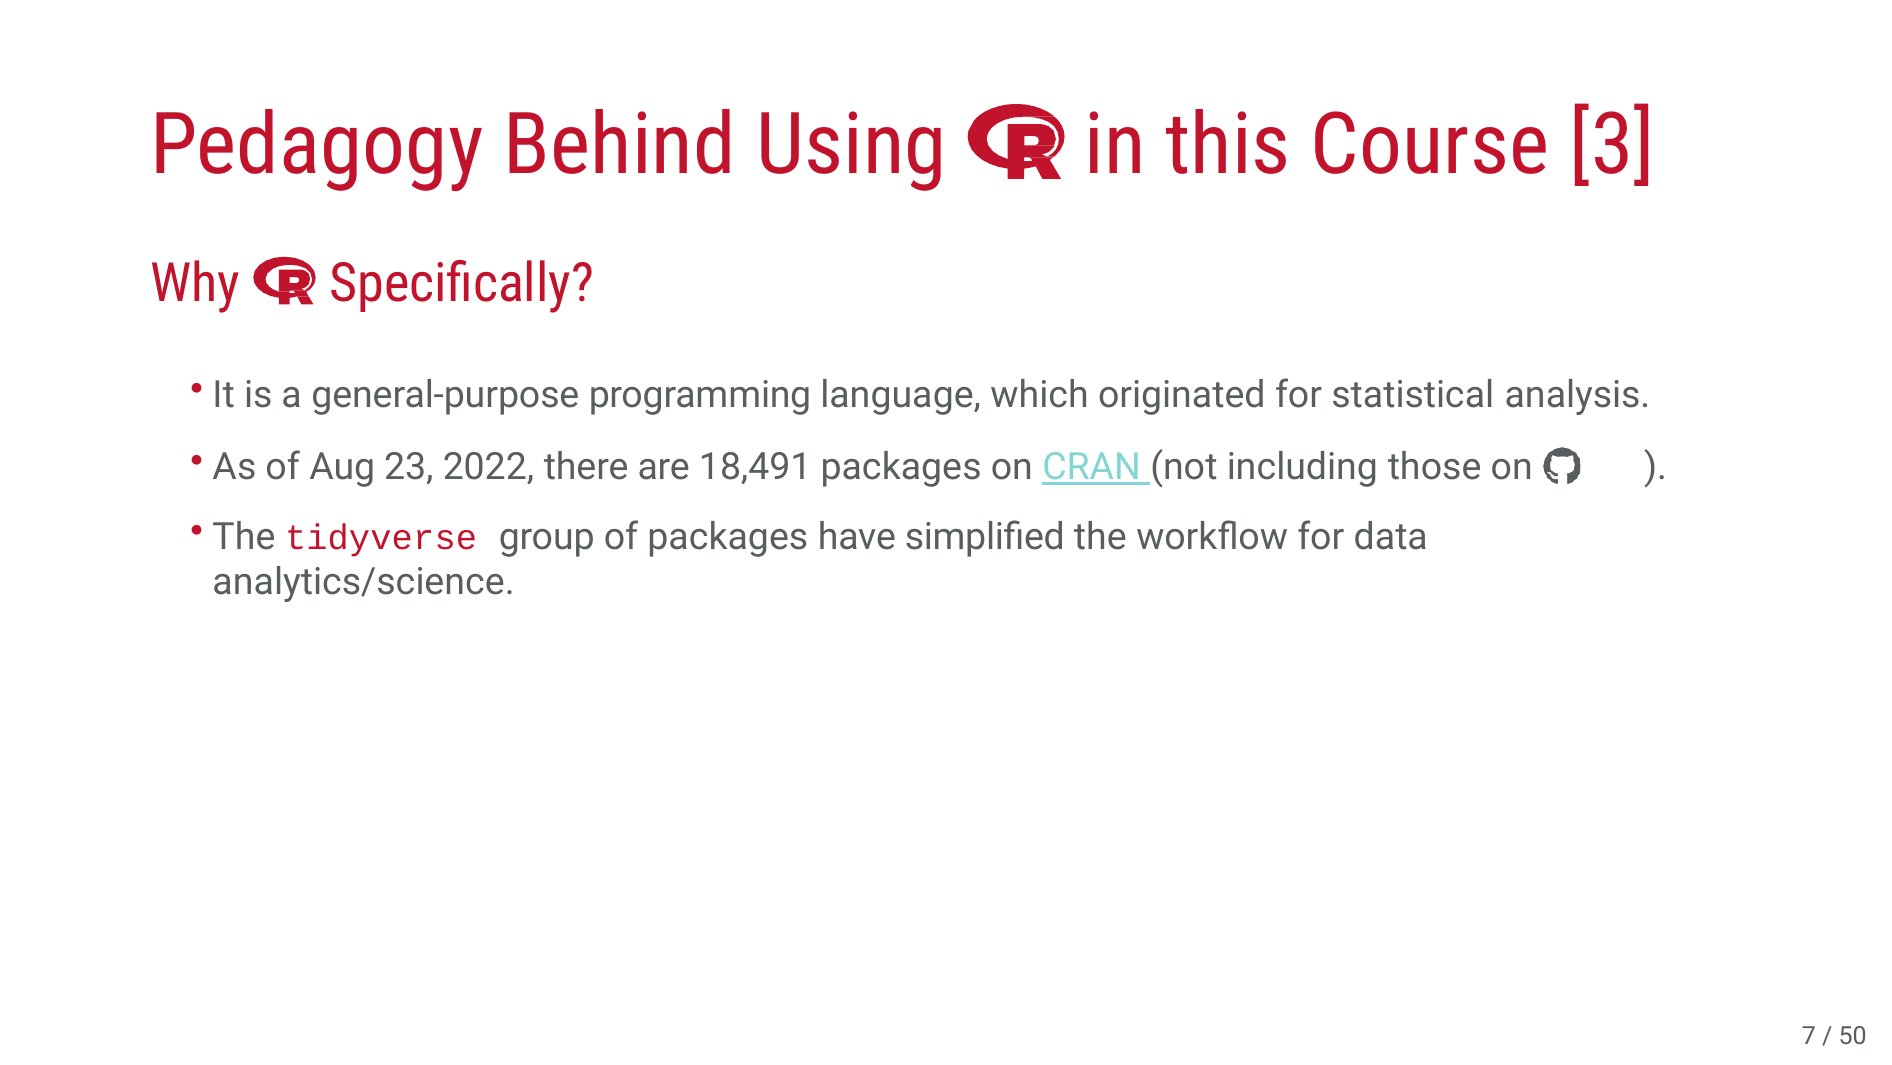

# Pedagogy Behind Using
in this Course [3]

Why	Specifically?
It is a general-purpose programming language, which originated for statistical analysis.
As of Aug 23, 2022, there are 18,491 packages on CRAN (not including those on	).
The tidyverse group of packages have simplified the workflow for data analytics/science.

7 / 50